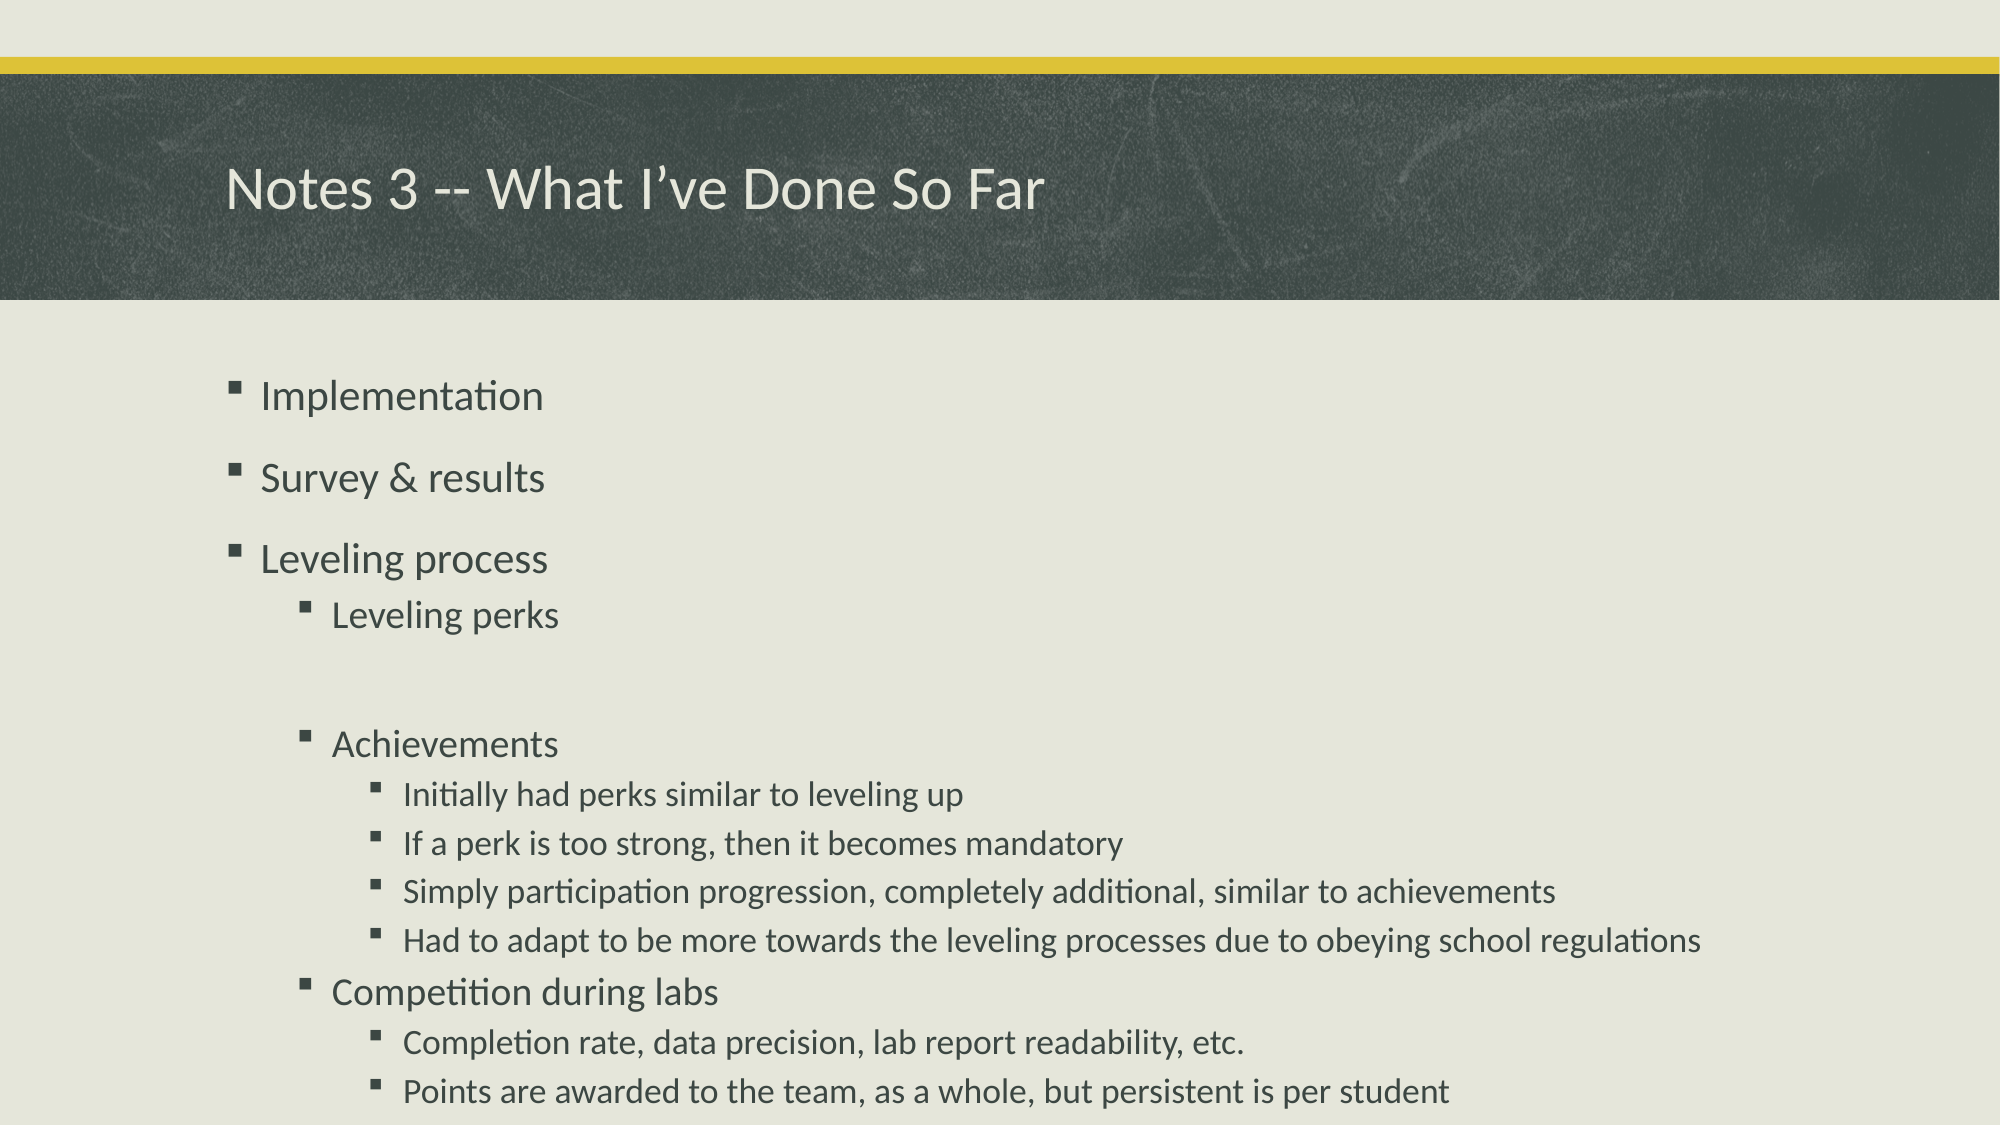

# Notes 3 -- What I’ve Done So Far
Implementation
Survey & results
Leveling process
Leveling perks

Achievements
Initially had perks similar to leveling up
If a perk is too strong, then it becomes mandatory
Simply participation progression, completely additional, similar to achievements
Had to adapt to be more towards the leveling processes due to obeying school regulations
Competition during labs
Completion rate, data precision, lab report readability, etc.
Points are awarded to the team, as a whole, but persistent is per student